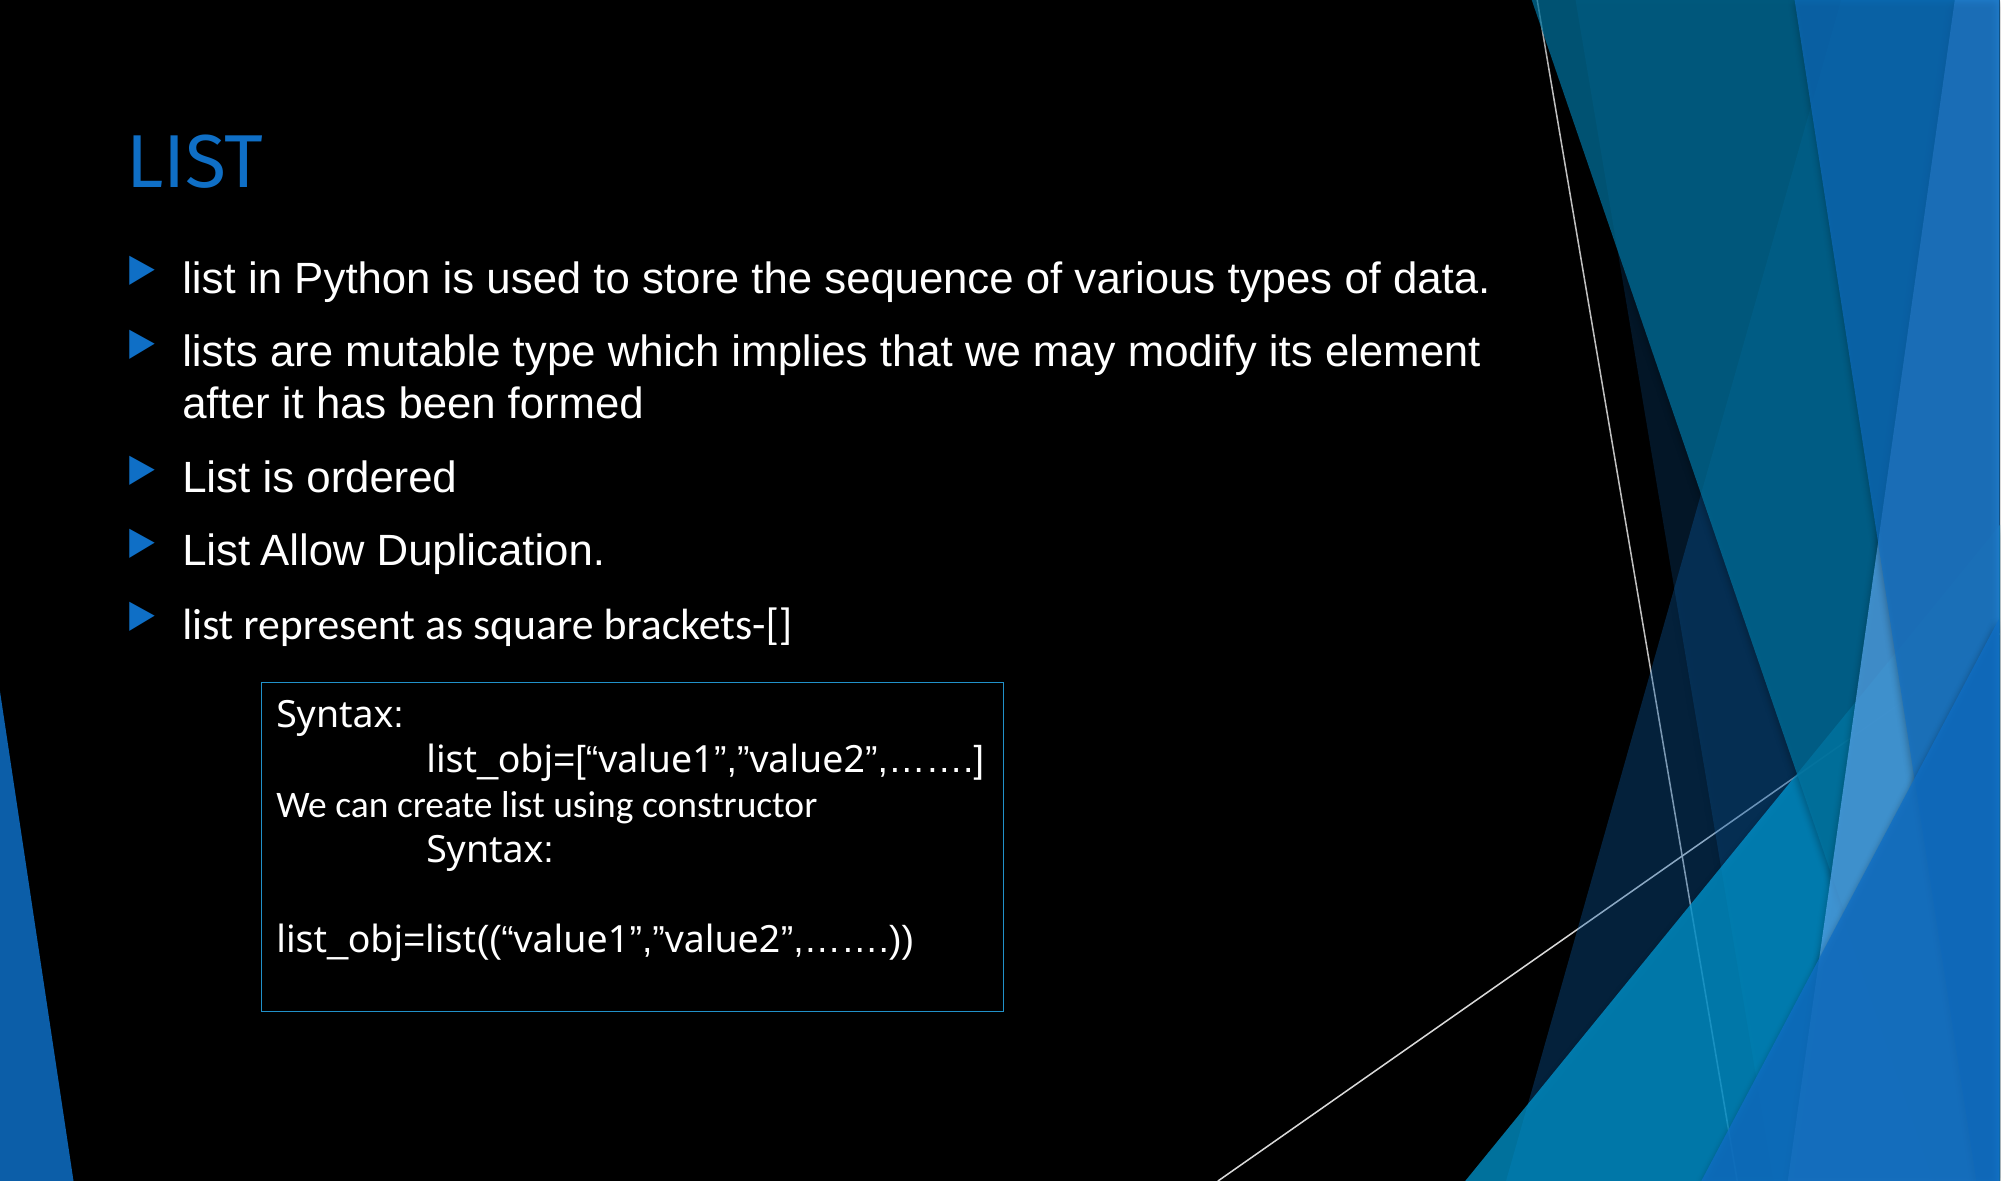

# LIST
list in Python is used to store the sequence of various types of data.
lists are mutable type which implies that we may modify its element after it has been formed
List is ordered
List Allow Duplication.
list represent as square brackets-[]

Syntax:
	list_obj=[“value1”,”value2”,…….]
We can create list using constructor
	Syntax:
		 list_obj=list((“value1”,”value2”,…….))